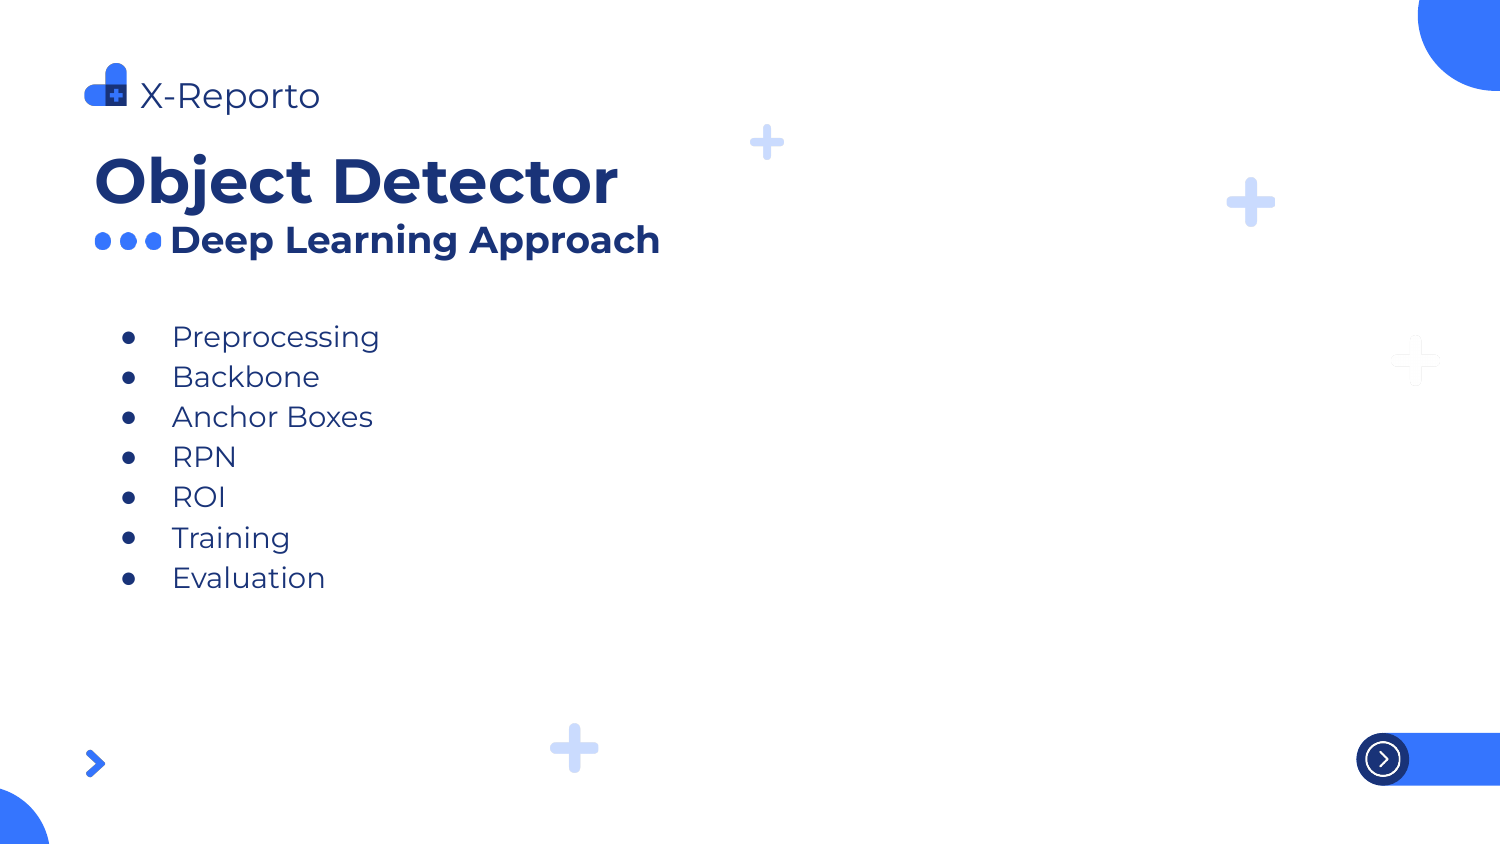

X-Reporto

Object Detector
Deep Learning Approach

Preprocessing
Backbone
Anchor Boxes
RPN
ROI
Training
Evaluation